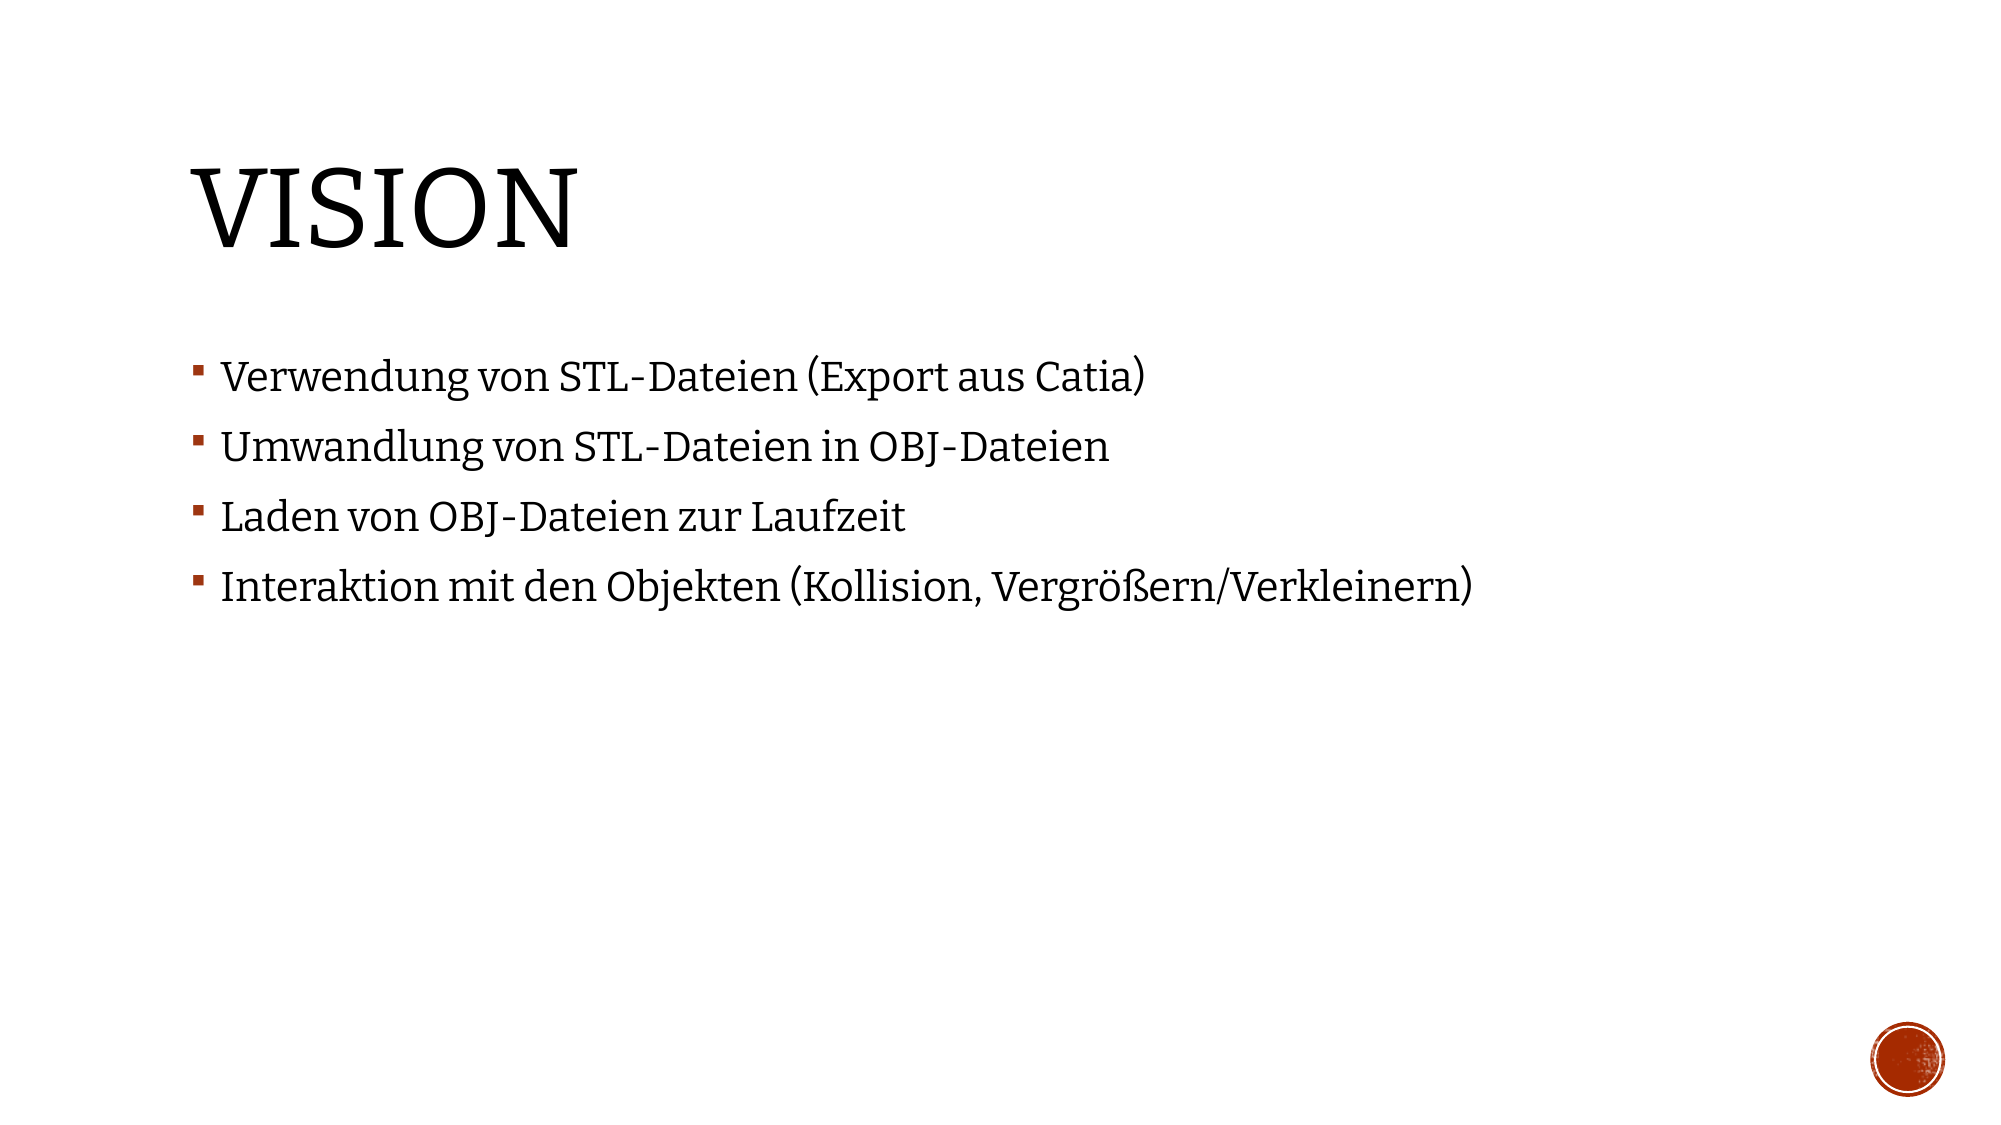

# Vision
Verwendung von STL-Dateien (Export aus Catia)
Umwandlung von STL-Dateien in OBJ-Dateien
Laden von OBJ-Dateien zur Laufzeit
Interaktion mit den Objekten (Kollision, Vergrößern/Verkleinern)